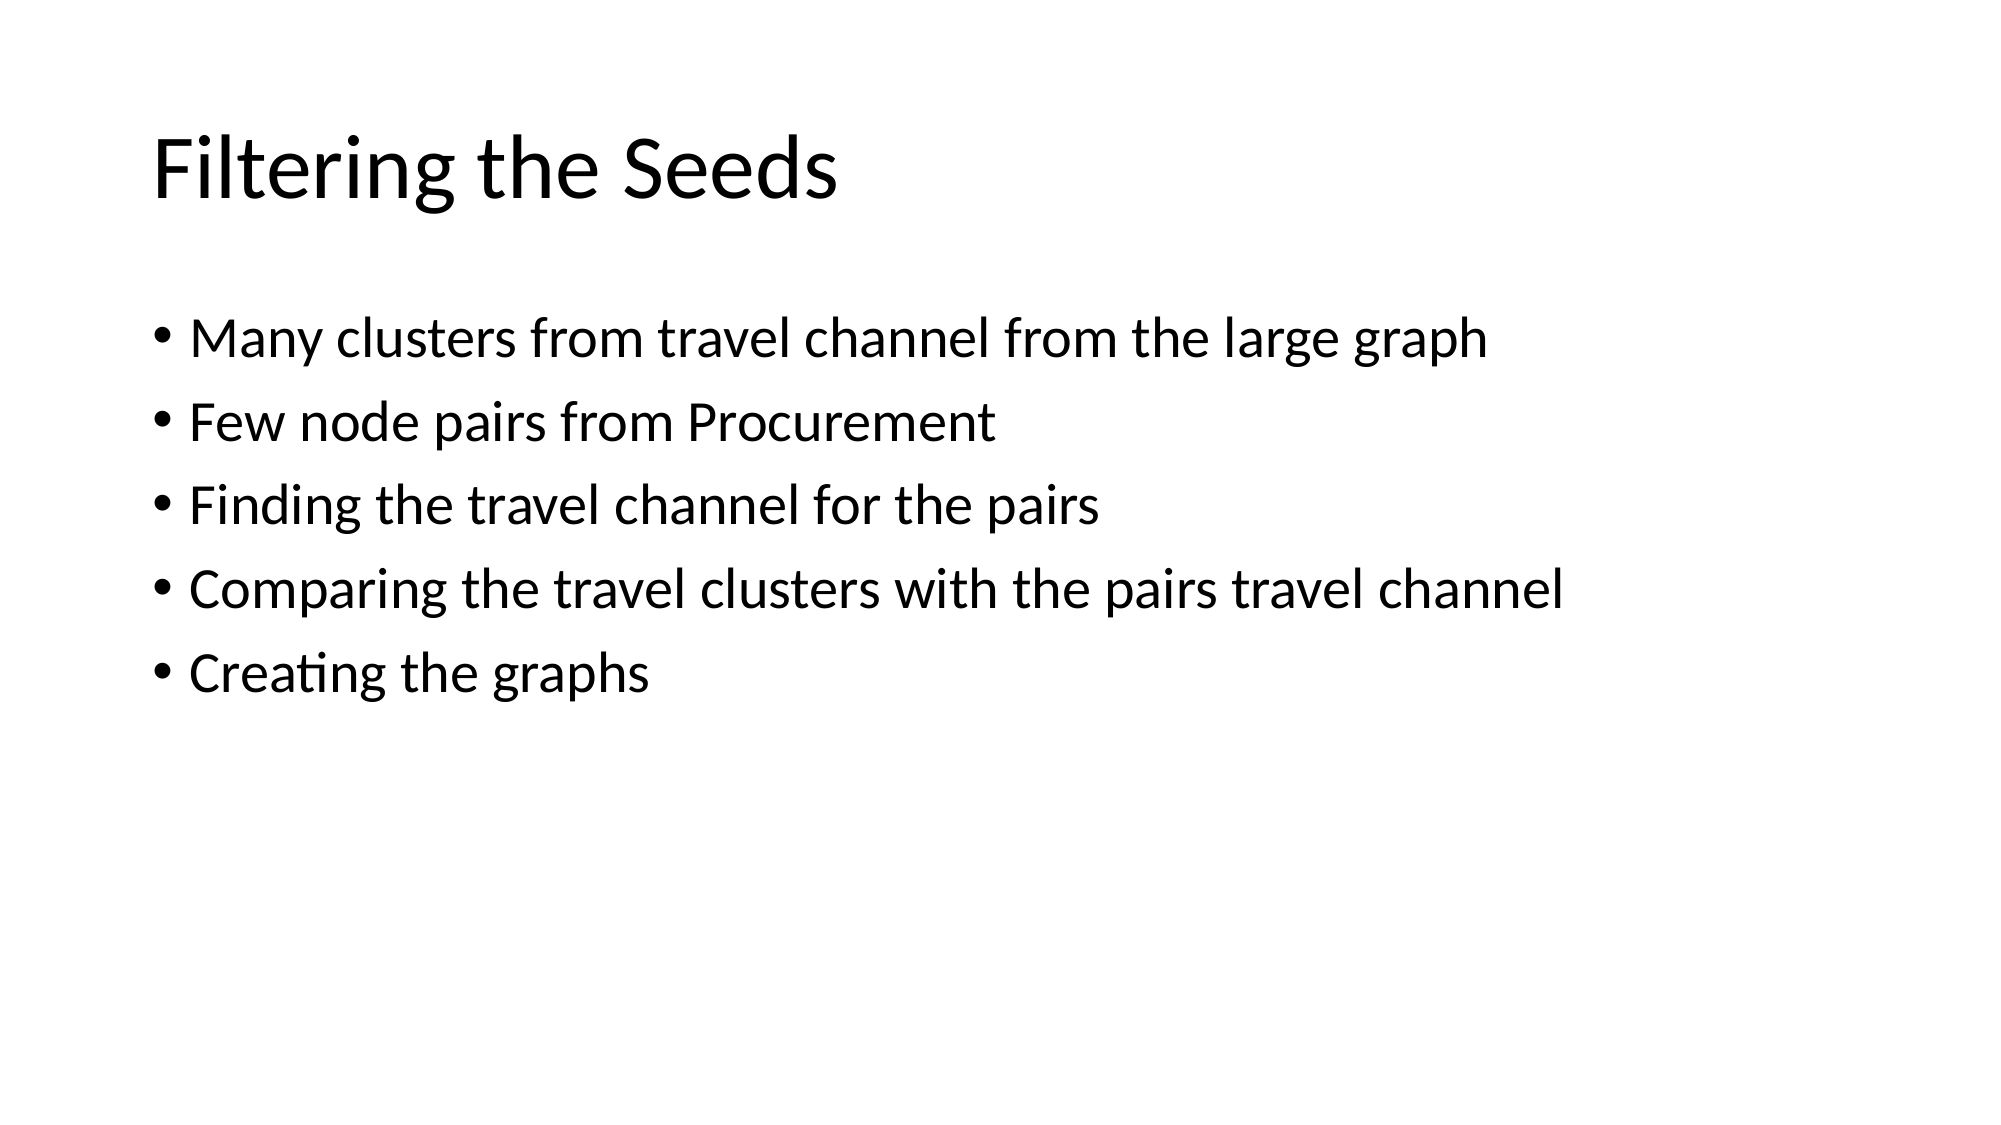

# Filtering the Seeds
Many clusters from travel channel from the large graph
Few node pairs from Procurement
Finding the travel channel for the pairs
Comparing the travel clusters with the pairs travel channel
Creating the graphs